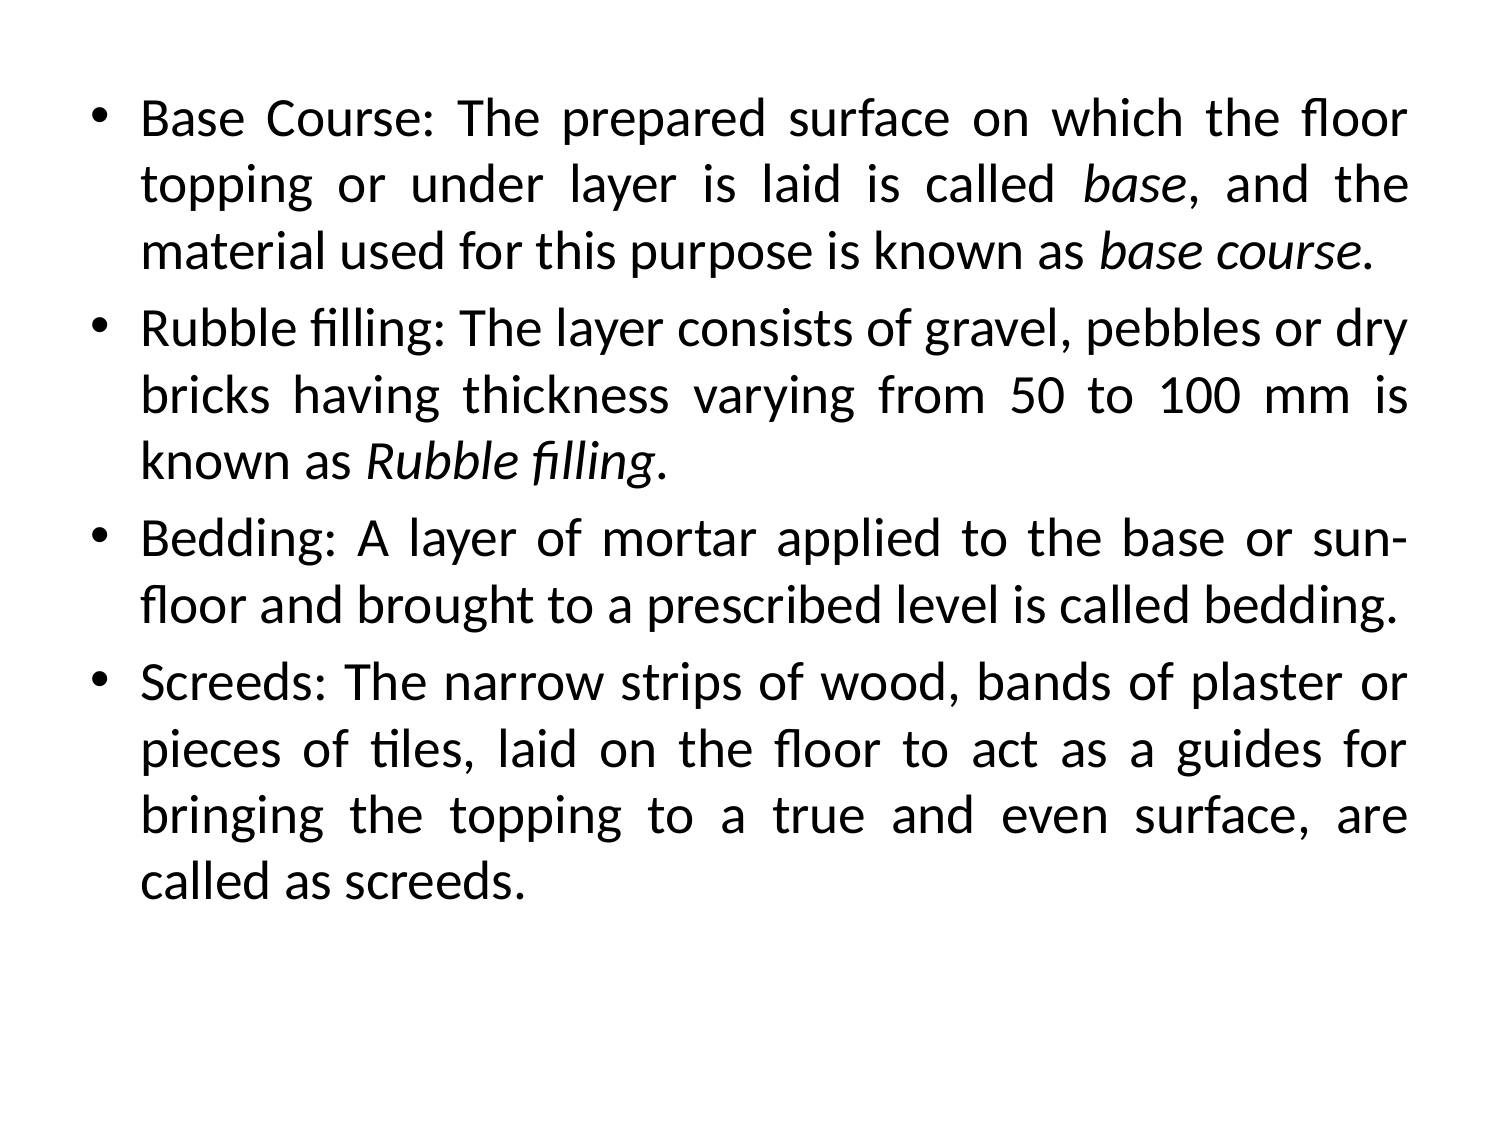

Base Course: The prepared surface on which the floor topping or under layer is laid is called base, and the material used for this purpose is known as base course.
Rubble filling: The layer consists of gravel, pebbles or dry bricks having thickness varying from 50 to 100 mm is known as Rubble filling.
Bedding: A layer of mortar applied to the base or sun-floor and brought to a prescribed level is called bedding.
Screeds: The narrow strips of wood, bands of plaster or pieces of tiles, laid on the floor to act as a guides for bringing the topping to a true and even surface, are called as screeds.